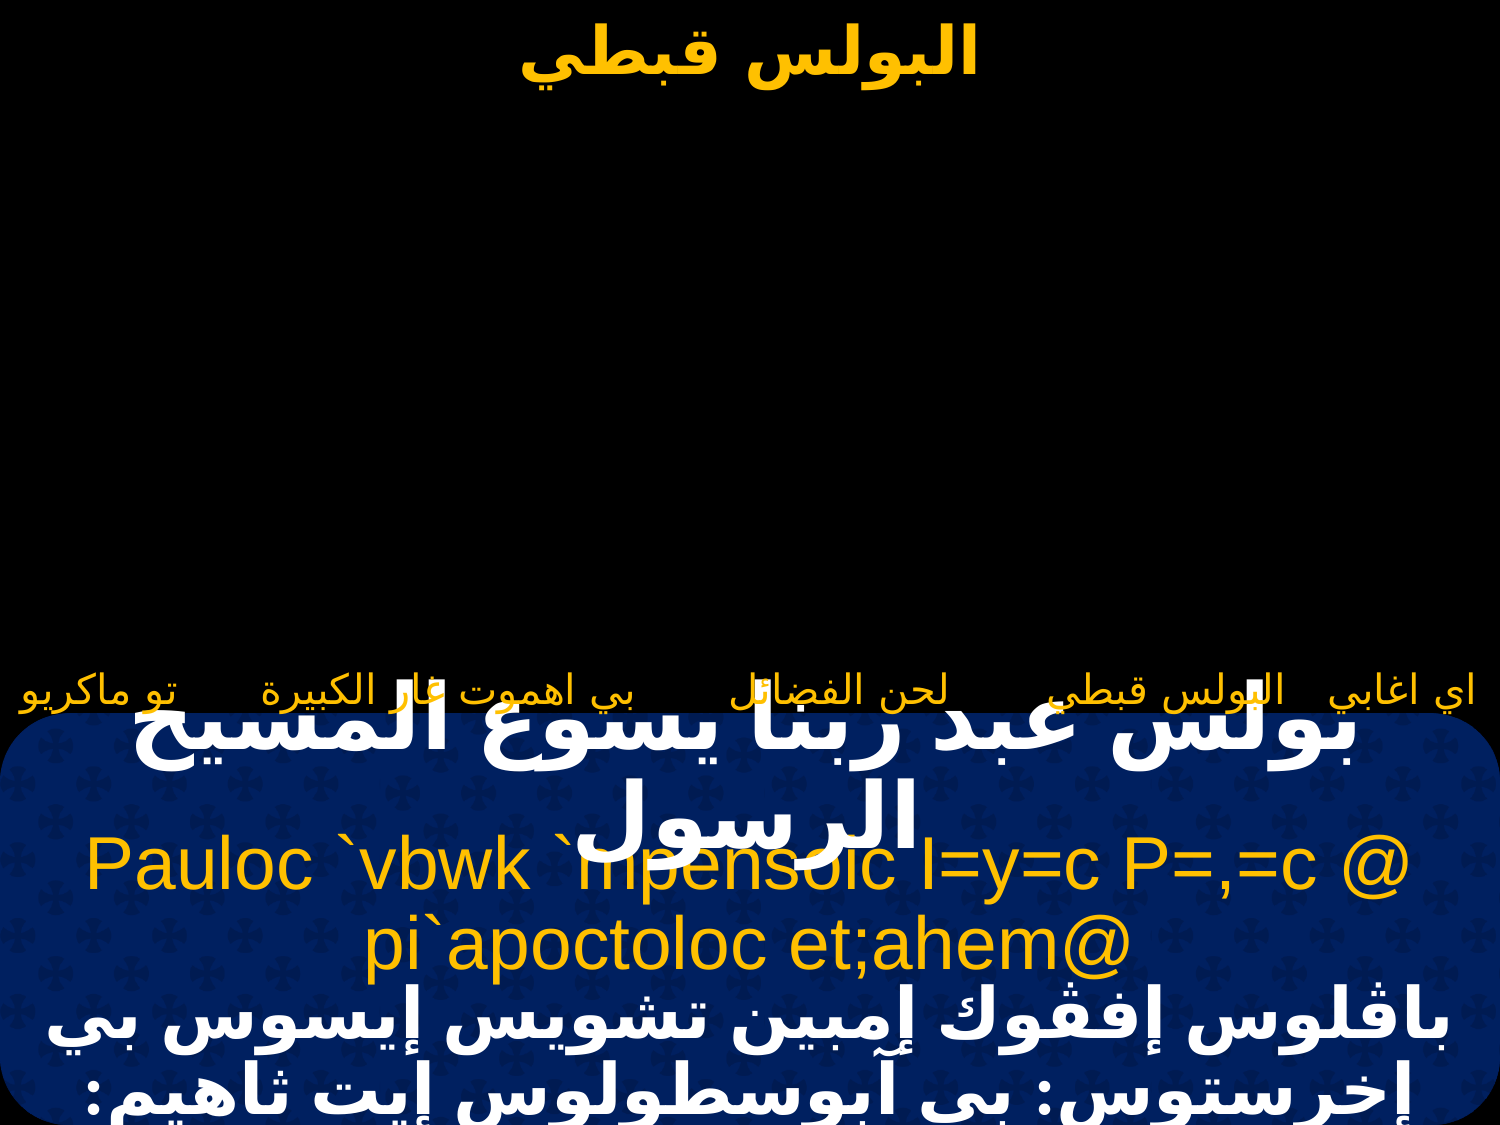

# البولس قبطي
تو ماكريو
بي اهموت غار الكبيرة
لحن الفضائل
البولس قبطي
اي اغابي
بولس عبد ربنا يسوع المسيح الرسول
Pauloc `vbwk `mpensoic I=y=c P=,=c @ pi`apoctoloc et;ahem@
باڤلوس إفڤوك إمبين تشويس إيسوس بي إخرستوس: بي آبوسطولوس إيت ثاهيم: